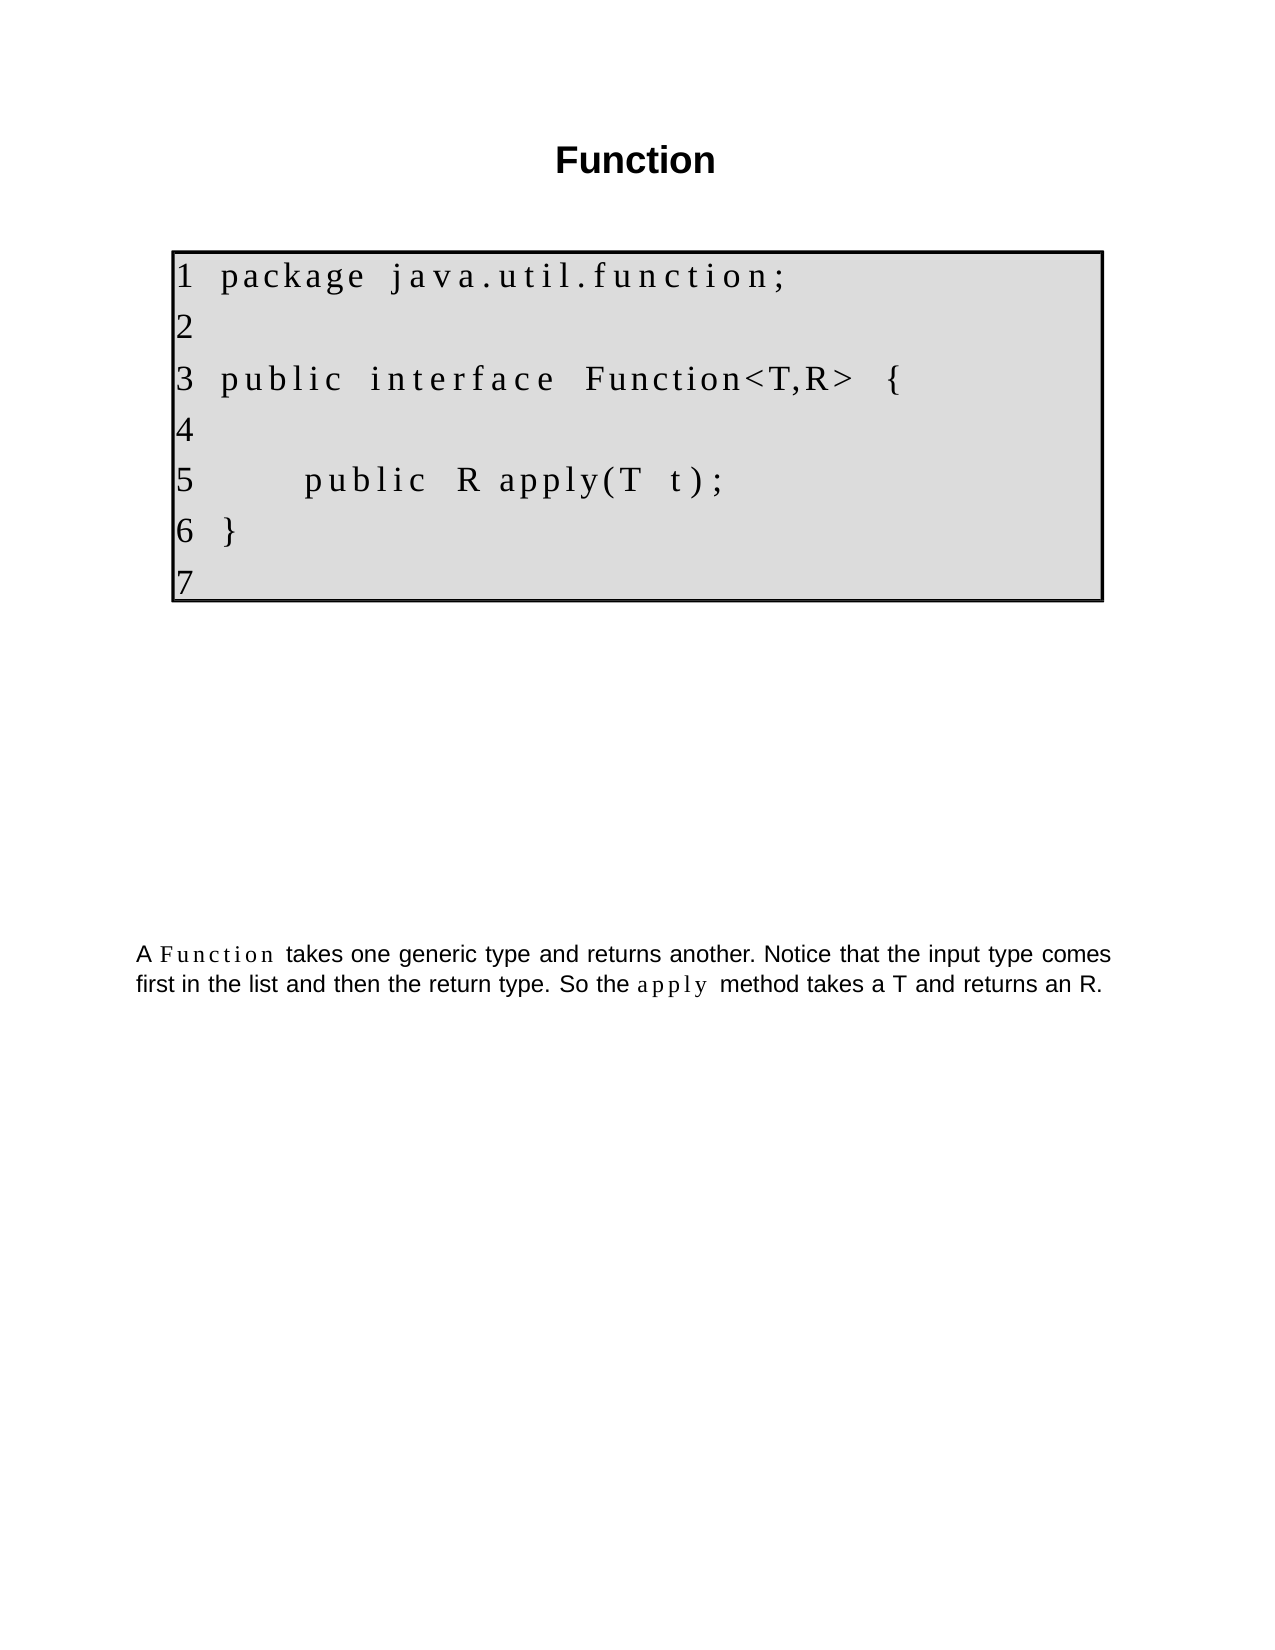

Function

1	package	java.util.function;
2
3	public	interface	Function<T,R>	{ 4

5
6	}
7
public	R	apply(T	t);

A Function takes one generic type and returns another. Notice that the input type comes first in the list and then the return type. So the apply method takes a T and returns an R.